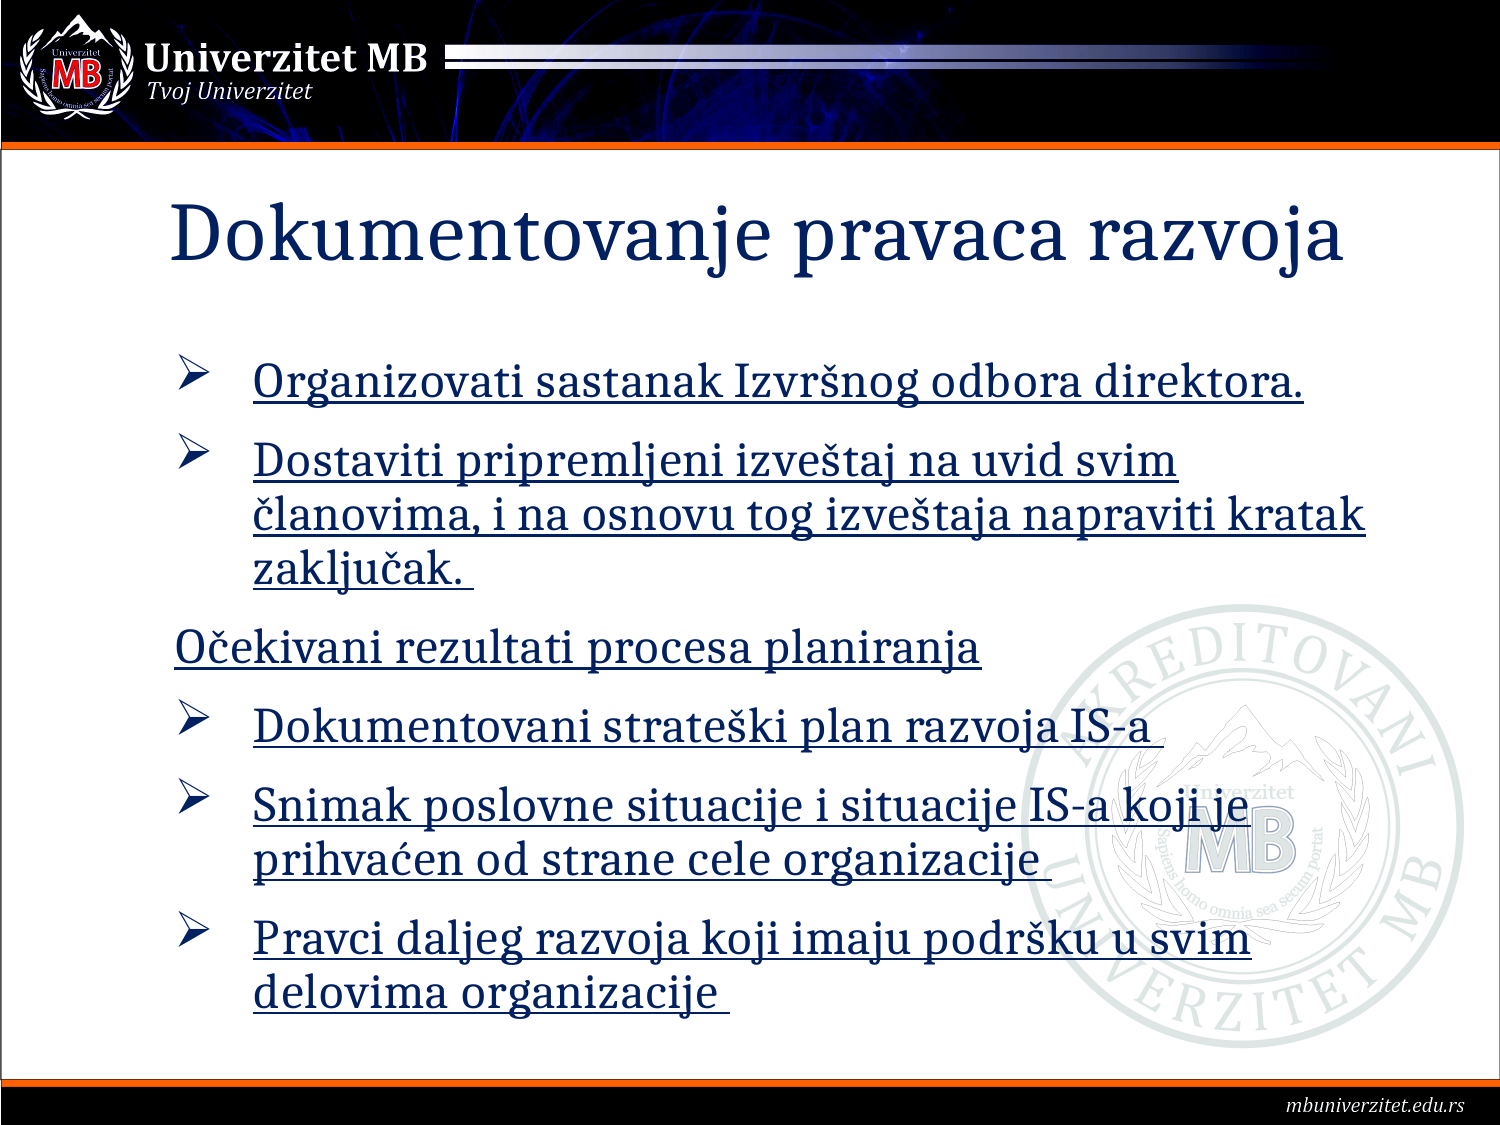

# Dokumentovanje pravaca razvoja
Organizovati sastanak Izvršnog odbora direktora.
Dostaviti pripremljeni izveštaj na uvid svim članovima, i na osnovu tog izveštaja napraviti kratak zaključak.
Očekivani rezultati procesa planiranja
Dokumentovani strateški plan razvoja IS-a
Snimak poslovne situacije i situacije IS-a koji je prihvaćen od strane cele organizacije
Pravci daljeg razvoja koji imaju podršku u svim delovima organizacije